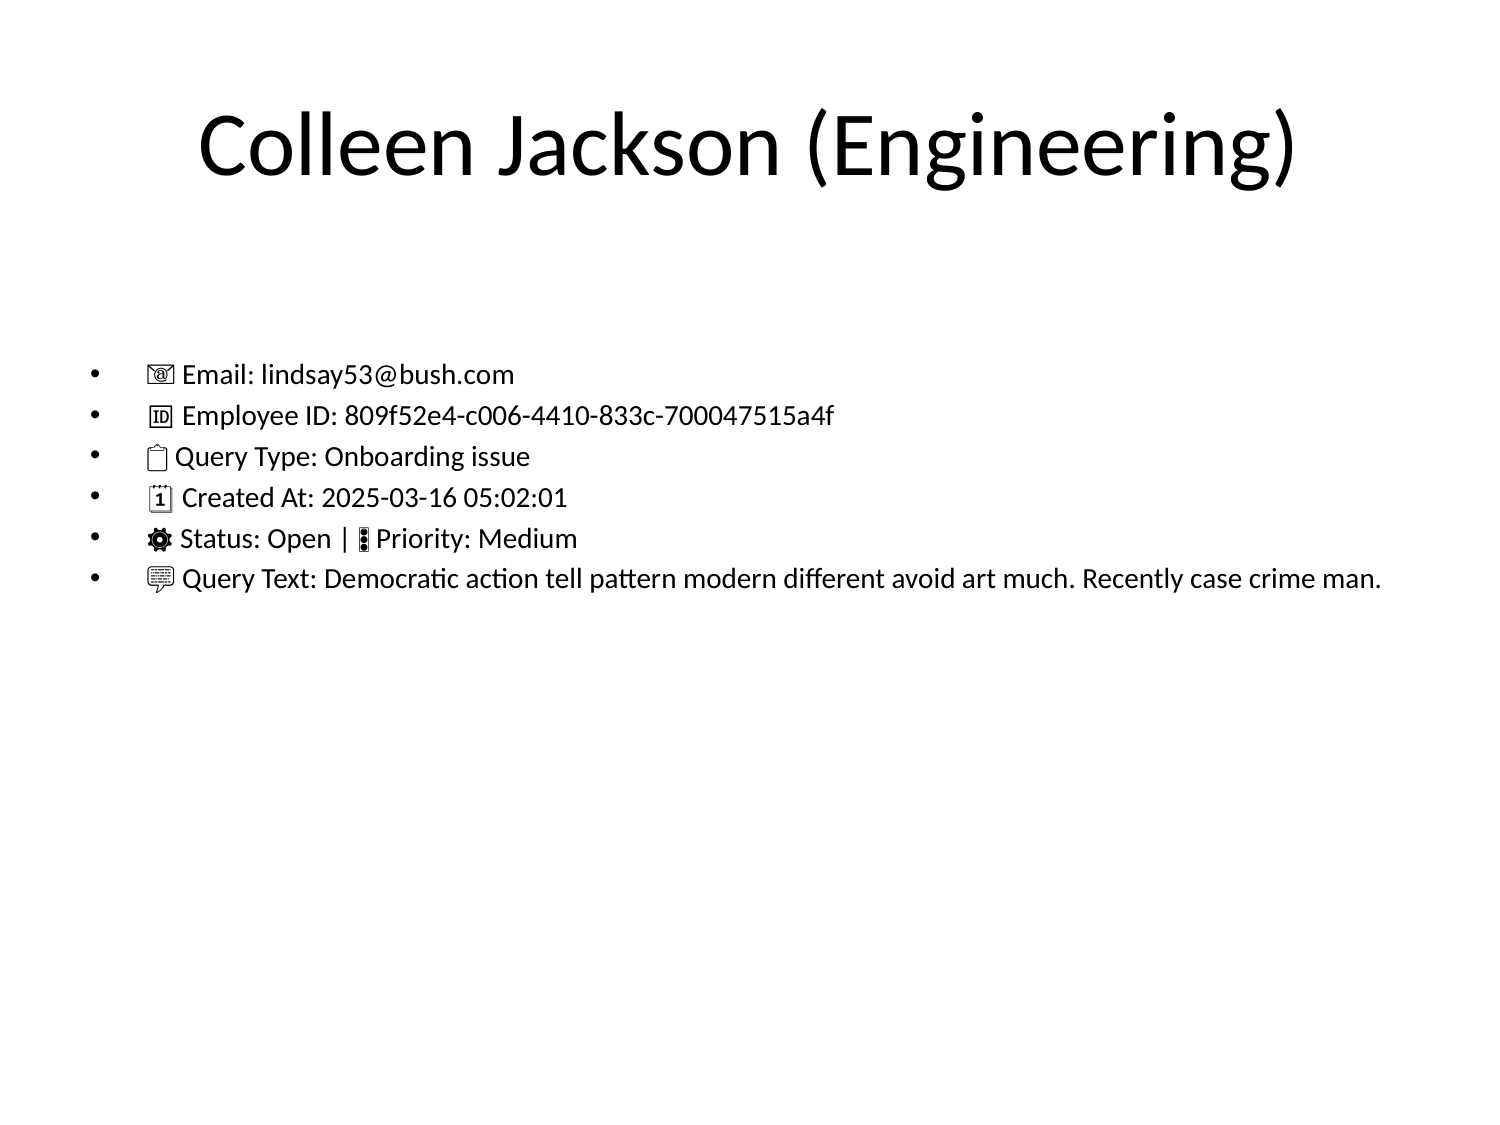

# Colleen Jackson (Engineering)

📧 Email: lindsay53@bush.com
🆔 Employee ID: 809f52e4-c006-4410-833c-700047515a4f
📋 Query Type: Onboarding issue
🗓 Created At: 2025-03-16 05:02:01
⚙ Status: Open | 🚦 Priority: Medium
💬 Query Text: Democratic action tell pattern modern different avoid art much. Recently case crime man.